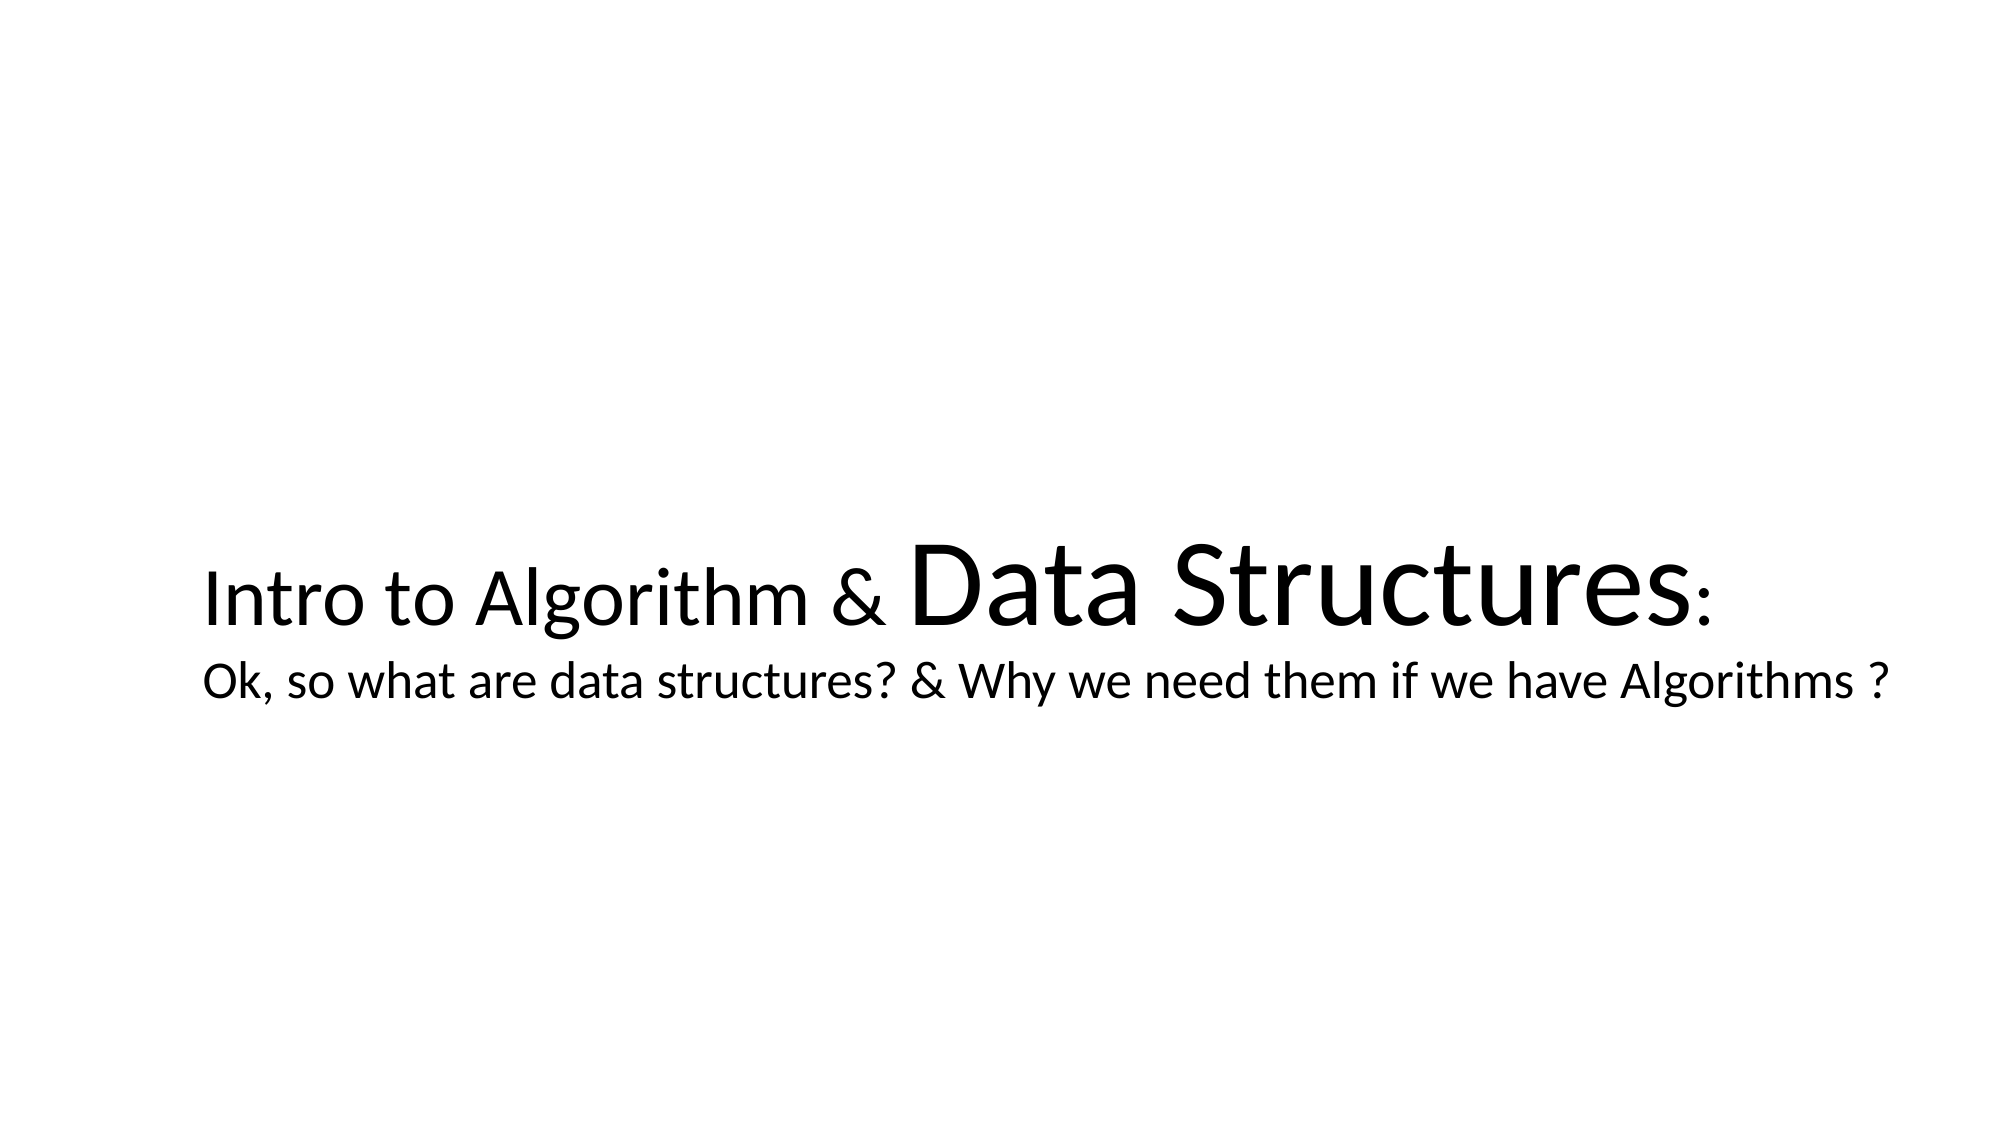

# Intro to Algorithm & Data Structures: Ok, so what are data structures? & Why we need them if we have Algorithms ?